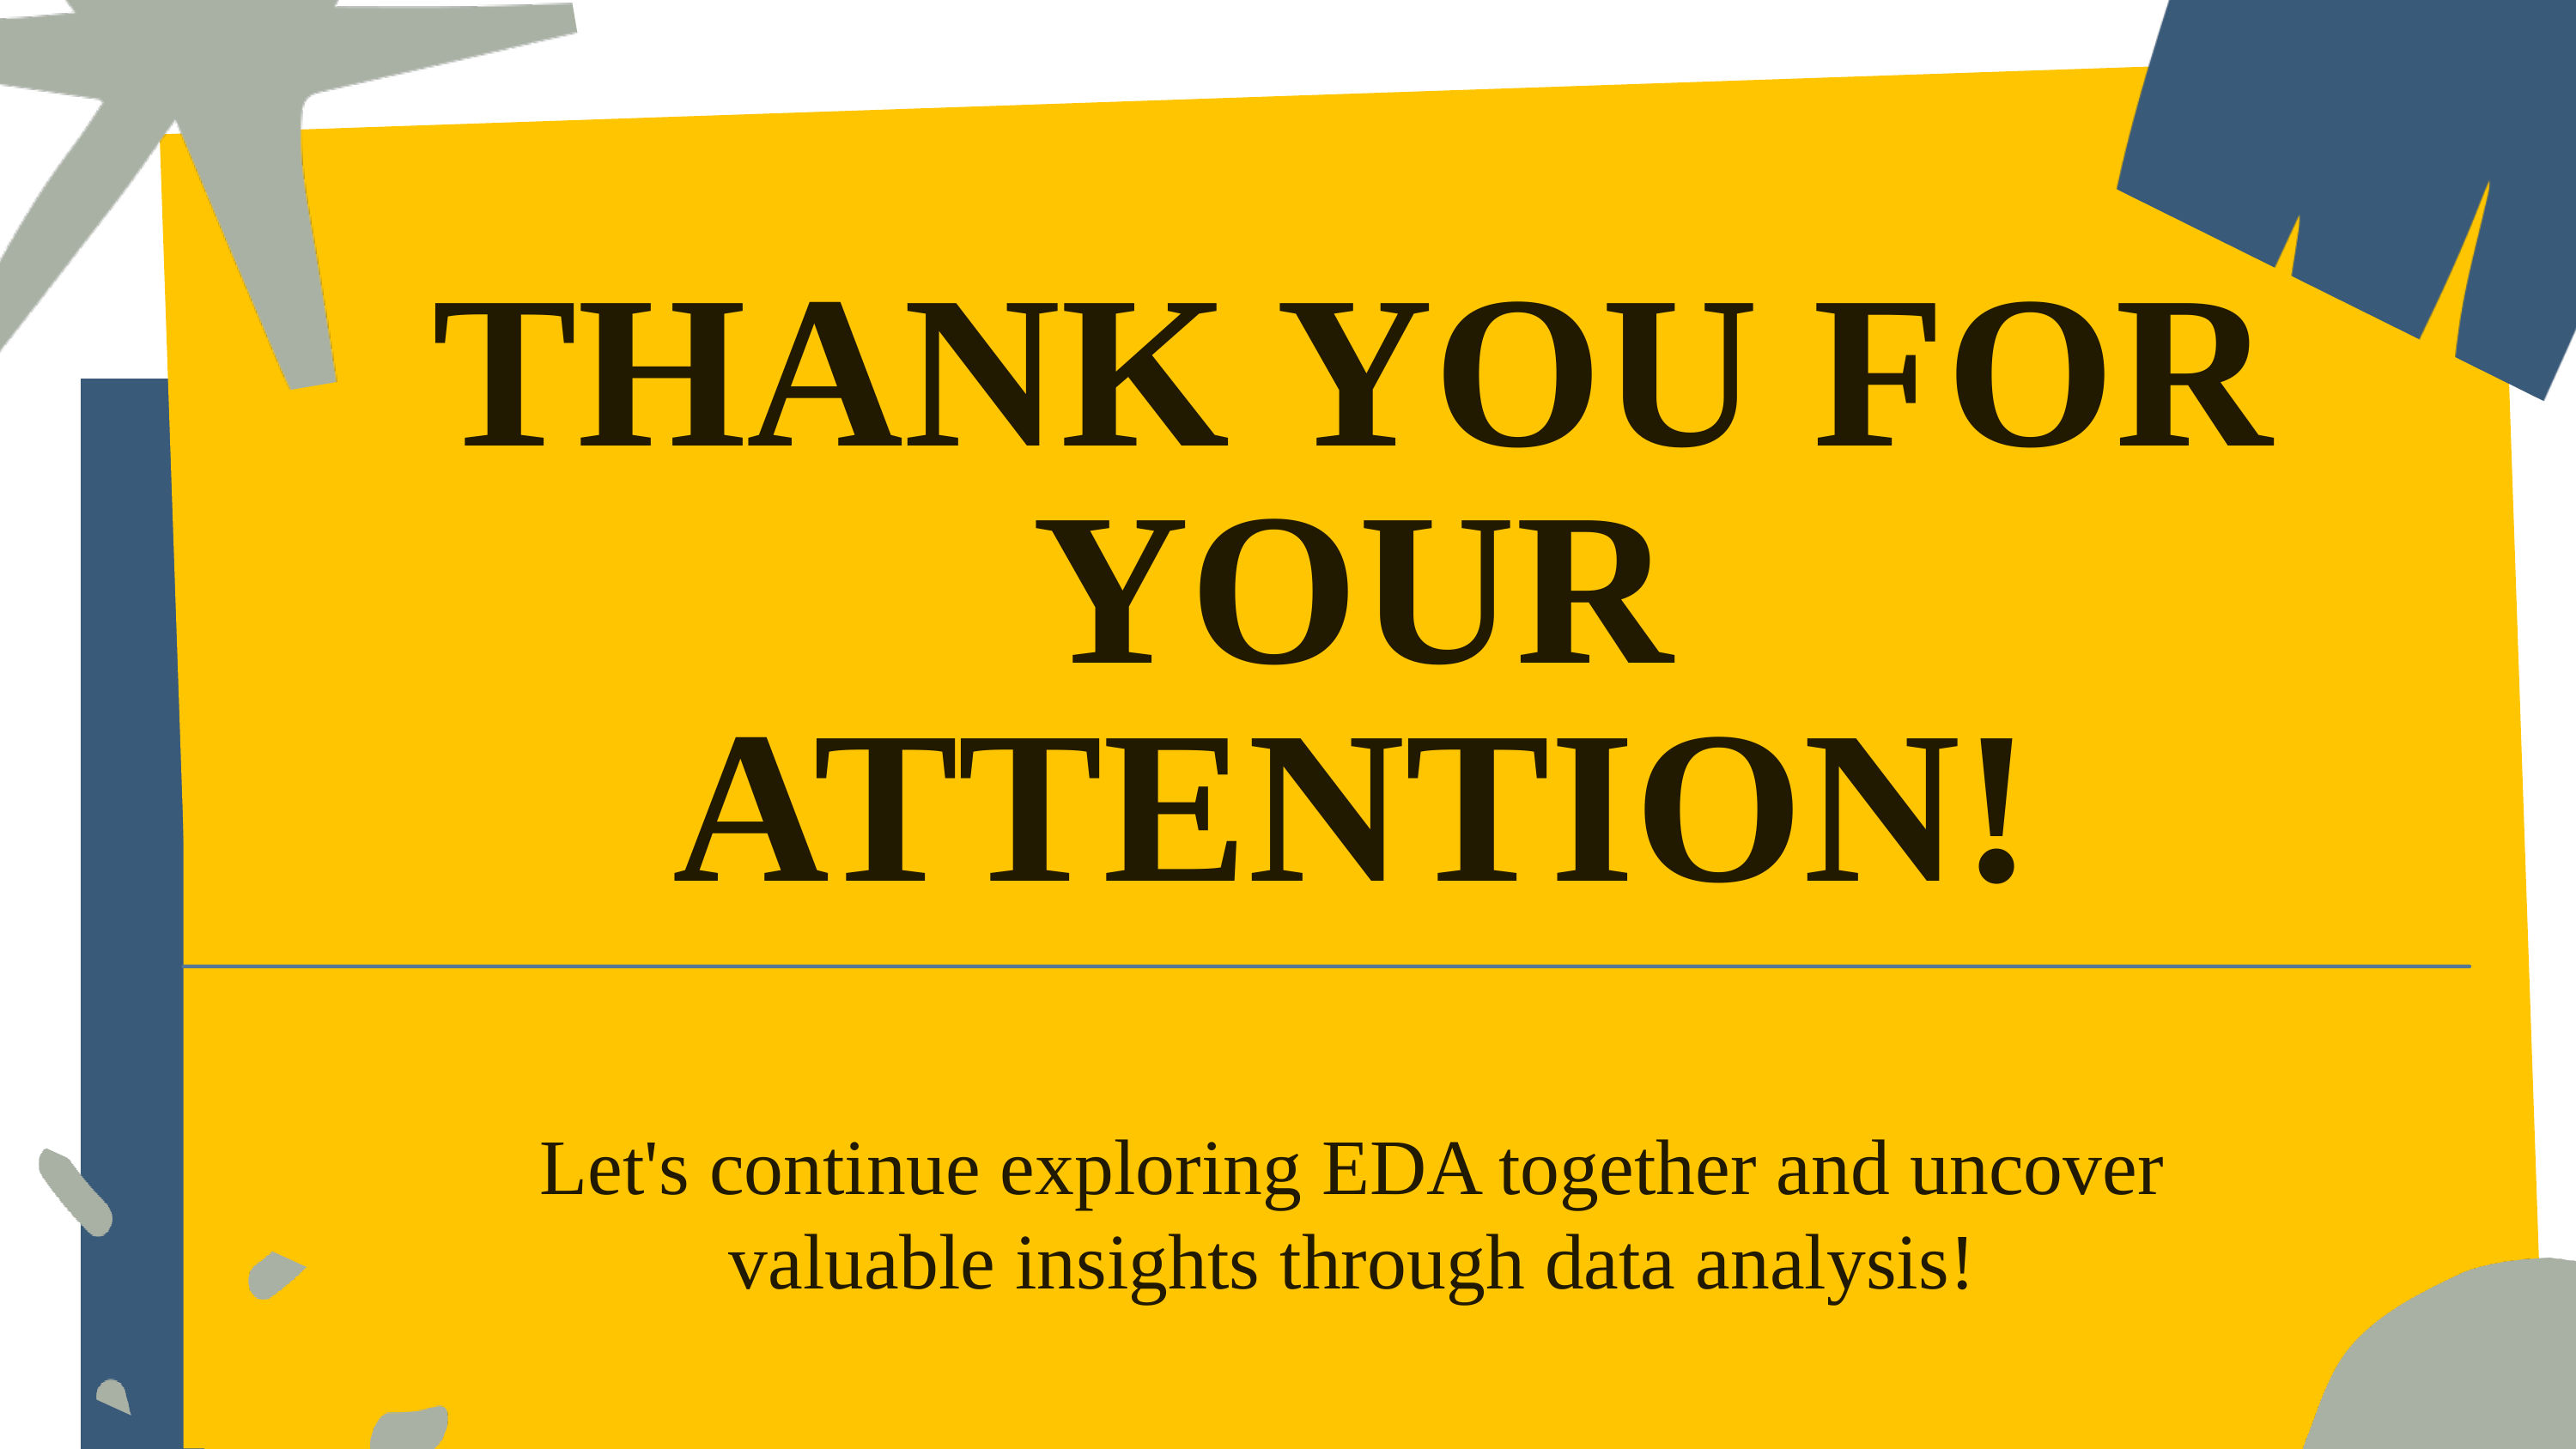

THANK YOU FOR YOUR ATTENTION!

Let's continue exploring EDA together and uncover valuable insights through data analysis!